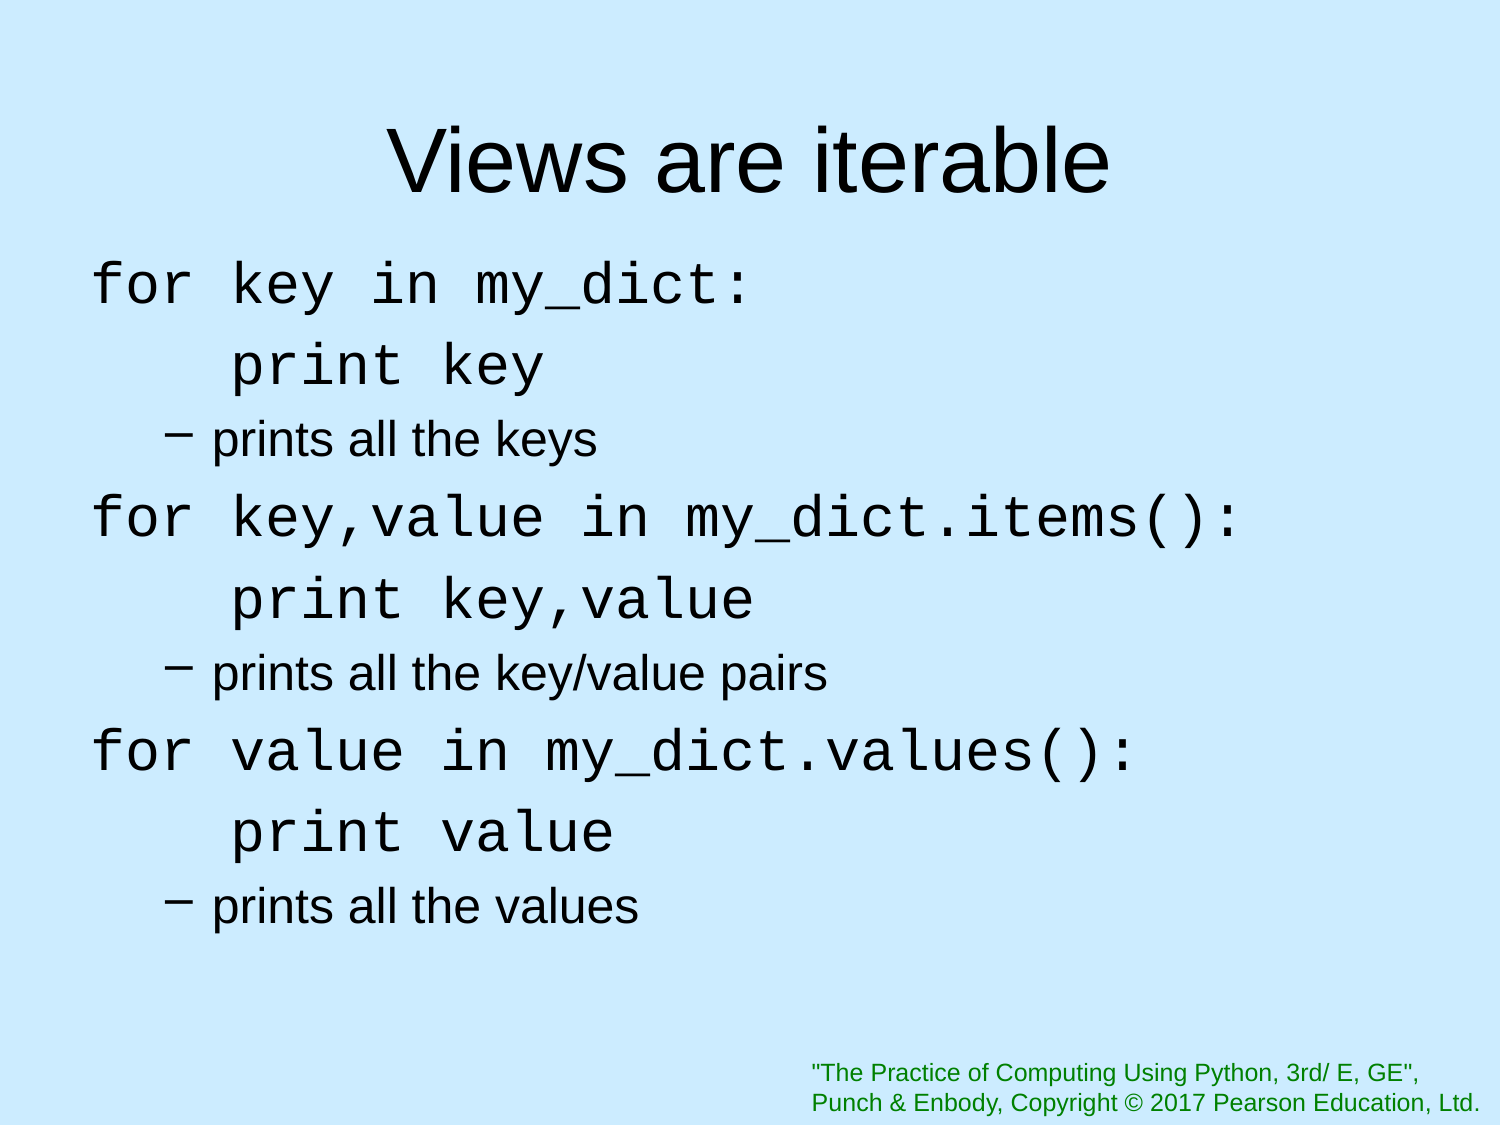

# Views are iterable
for key in my_dict:
    print key
prints all the keys
for key,value in my_dict.items():
    print key,value
prints all the key/value pairs
for value in my_dict.values():
    print value
prints all the values